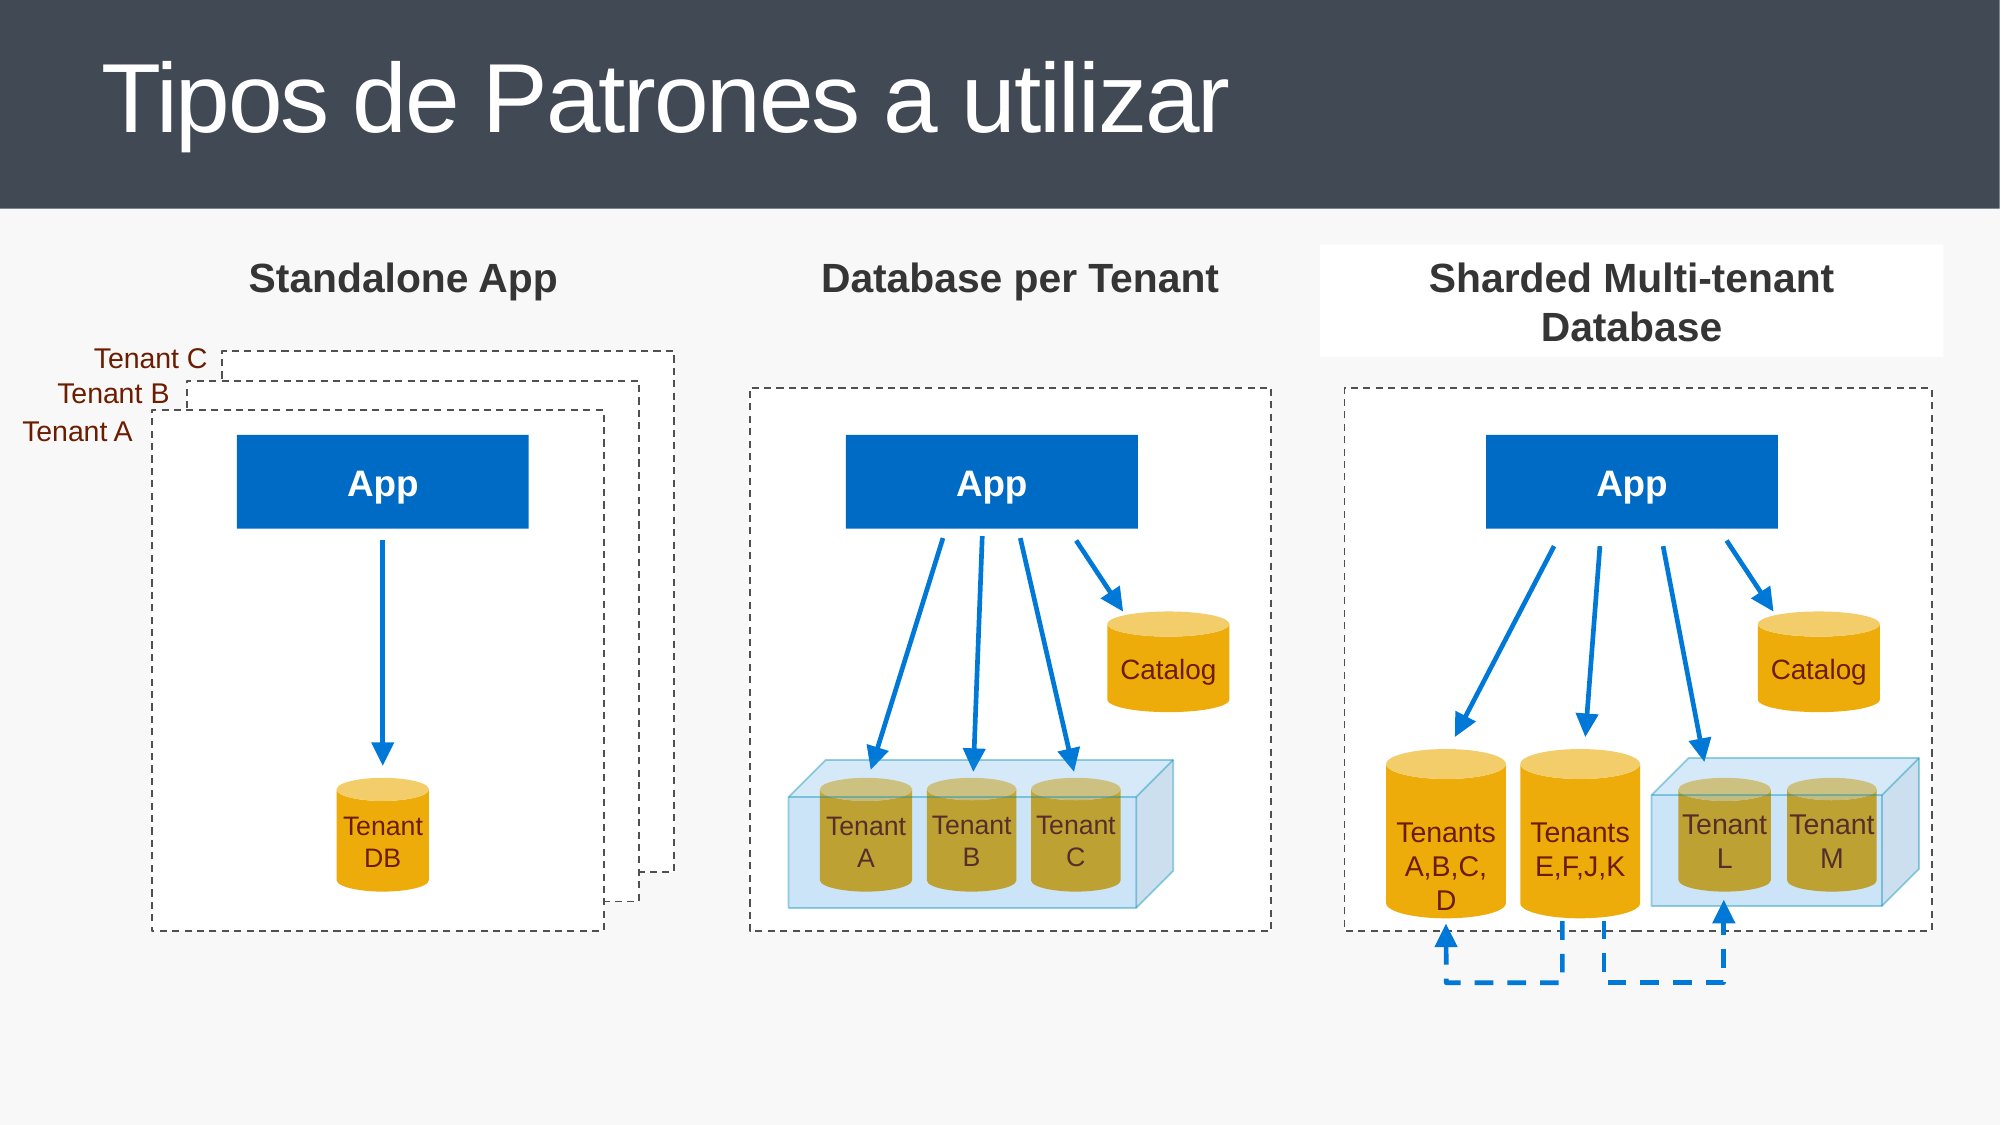

# Tipos de Patrones a utilizar

Standalone App
Database per Tenant
Sharded Multi-tenant Database

App
Tenant C

Tenant B

Tenant A

App
Tenant DB
App
Tenant B
Tenant A
Tenant C
Catalog
Catalog

TenantsA,B,C,D

TenantsE,F,J,K

Tenant L
Tenant M